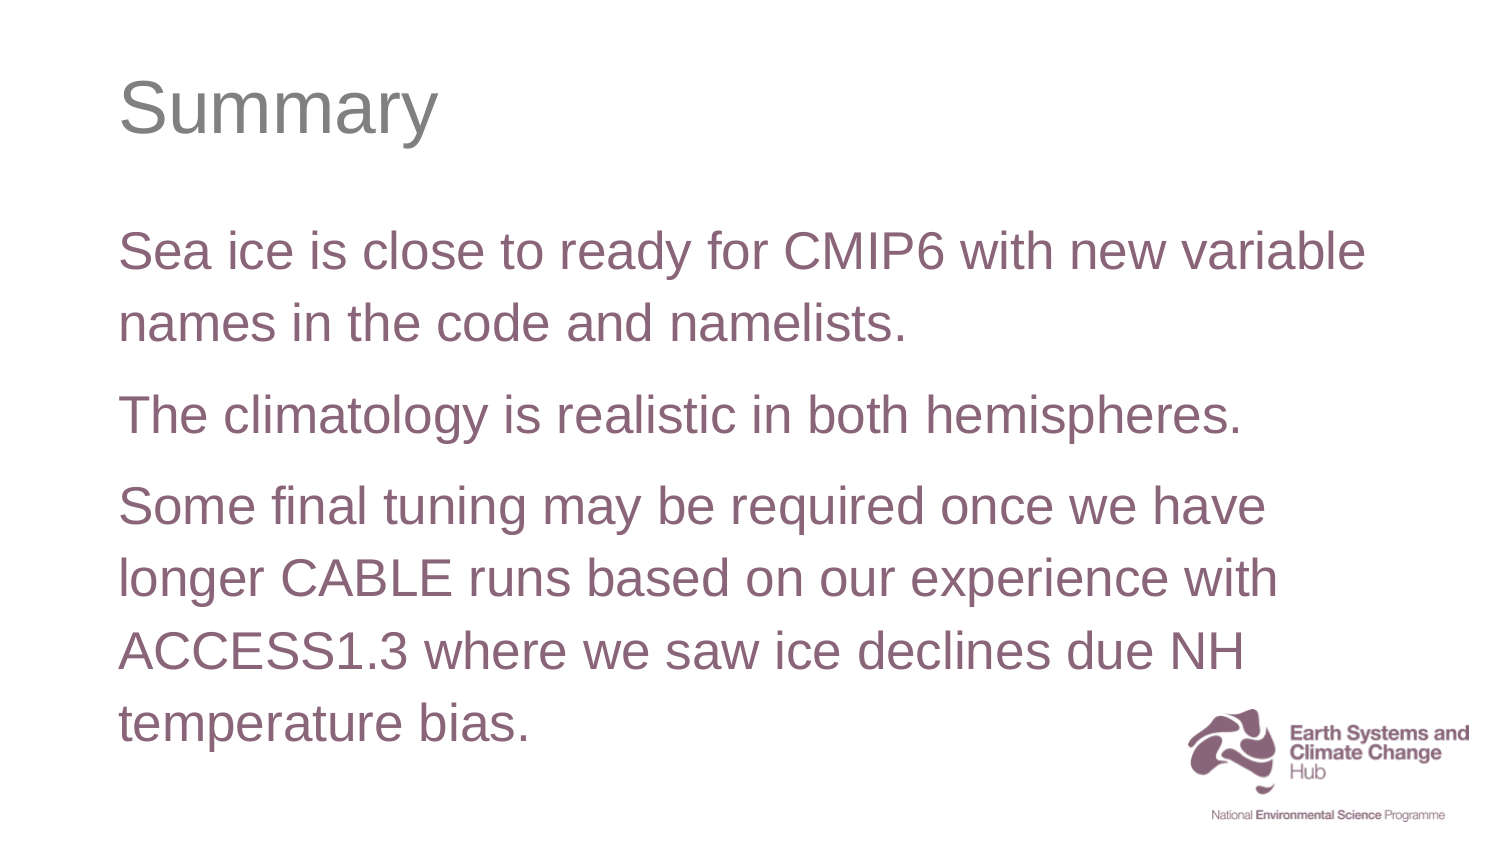

# Summary
Sea ice is close to ready for CMIP6 with new variable names in the code and namelists.
The climatology is realistic in both hemispheres.
Some final tuning may be required once we have longer CABLE runs based on our experience with ACCESS1.3 where we saw ice declines due NH temperature bias.